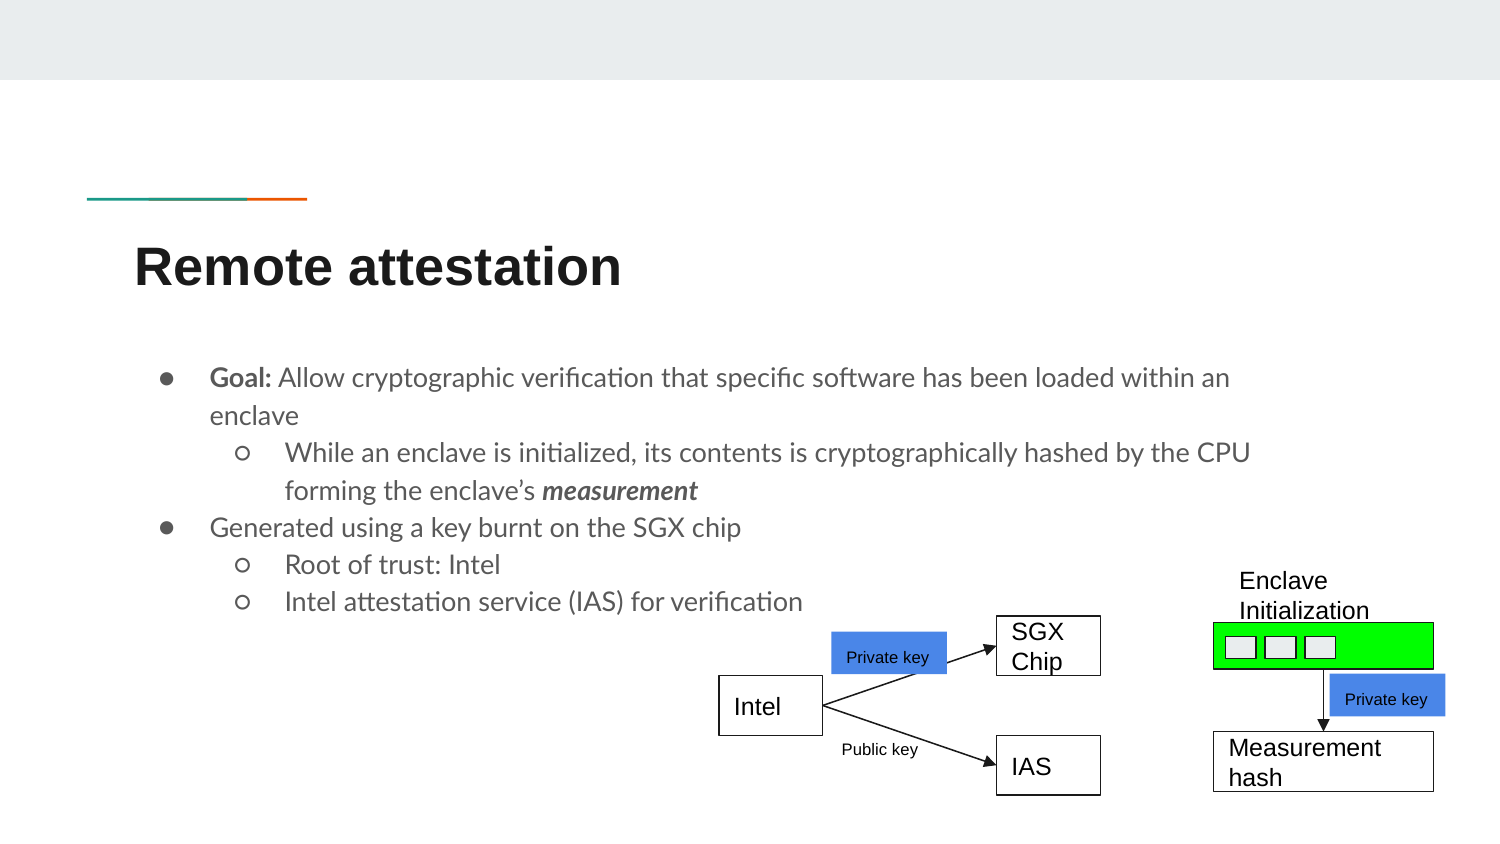

# Remote attestation
Goal: Allow cryptographic verification that specific software has been loaded within an enclave
While an enclave is initialized, its contents is cryptographically hashed by the CPU forming the enclave’s measurement
Generated using a key burnt on the SGX chip
Root of trust: Intel
Intel attestation service (IAS) for verification
Enclave Initialization
SGX
Chip

Private key

Private key
Intel
Public key
Measurement hash
IAS